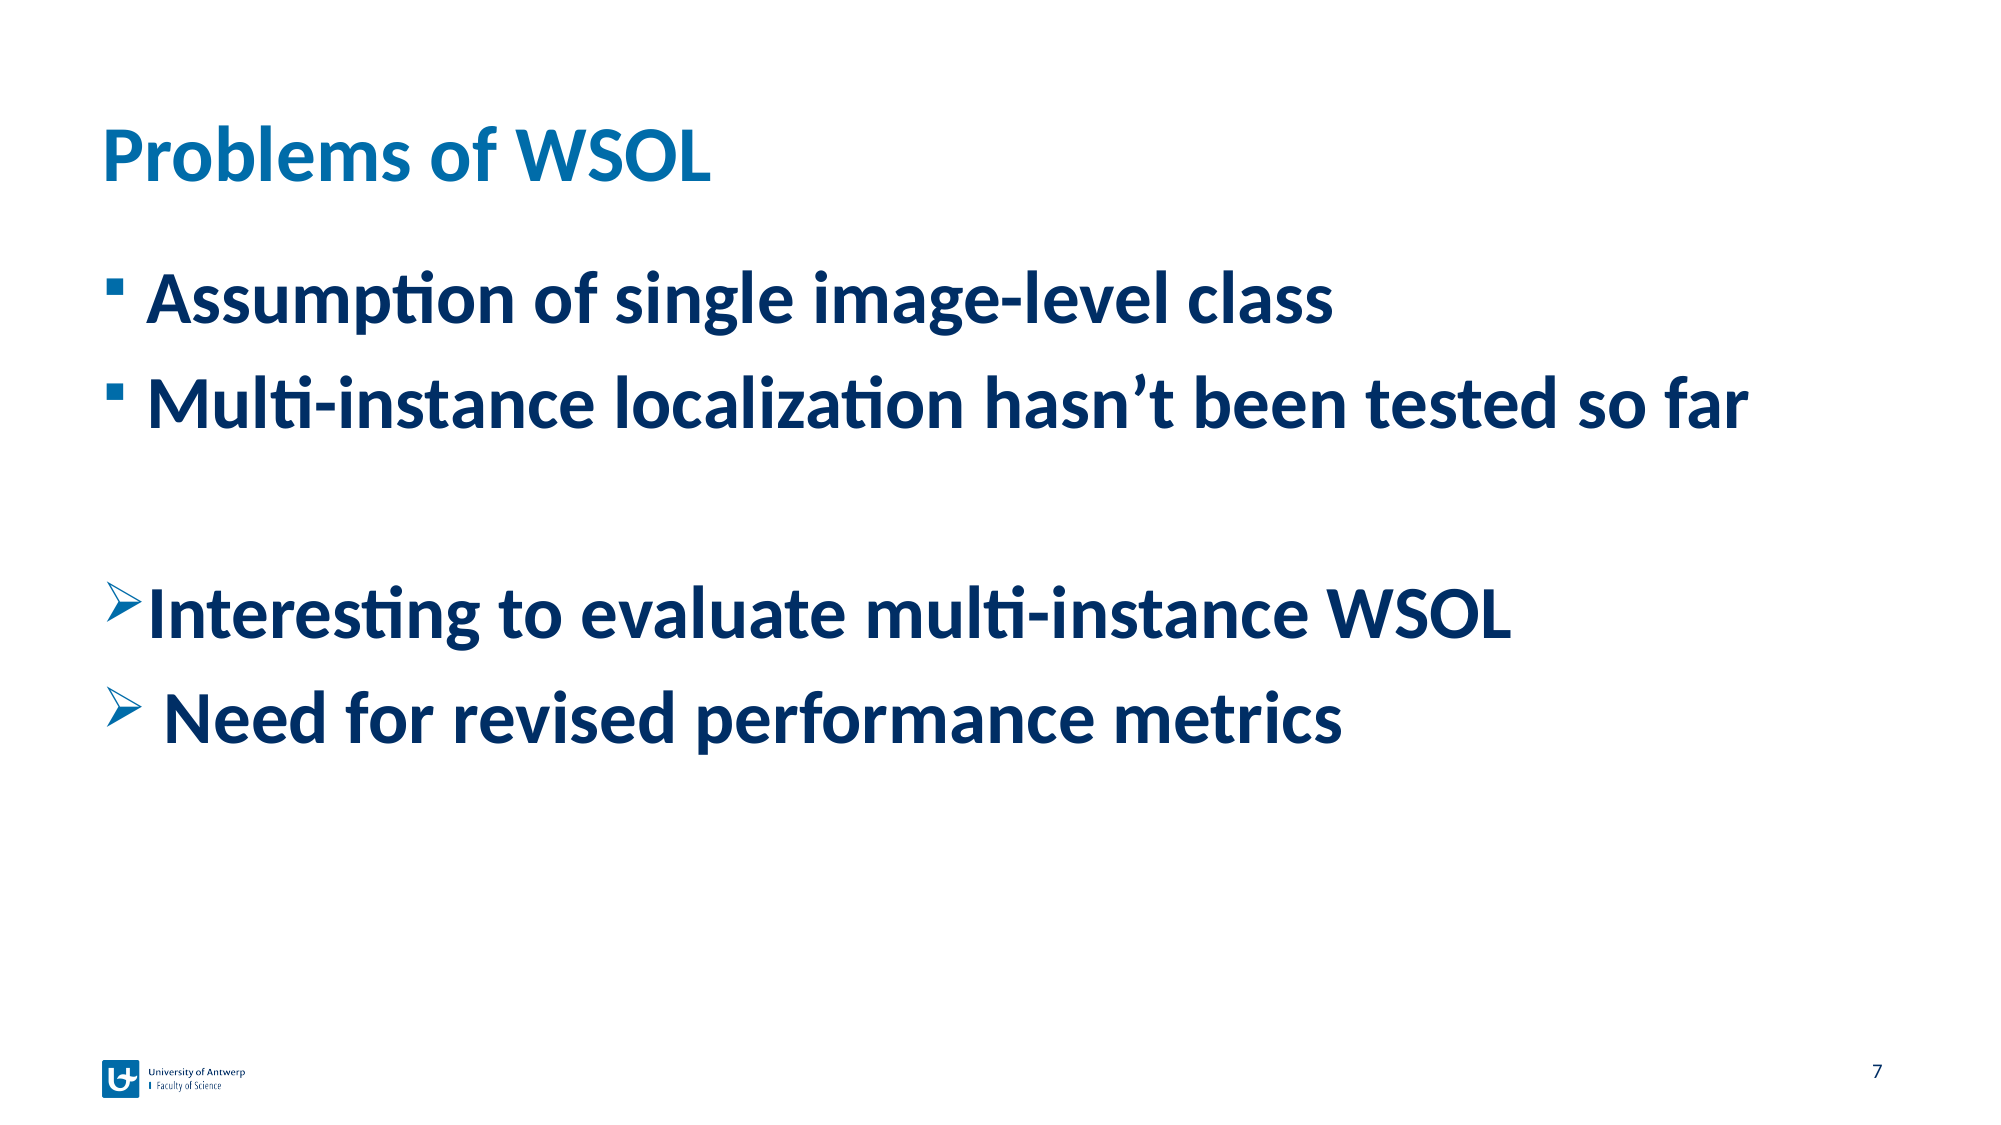

# Problems of WSOL
Assumption of single image-level class
Multi-instance localization hasn’t been tested so far

Interesting to evaluate multi-instance WSOL
 Need for revised performance metrics
7